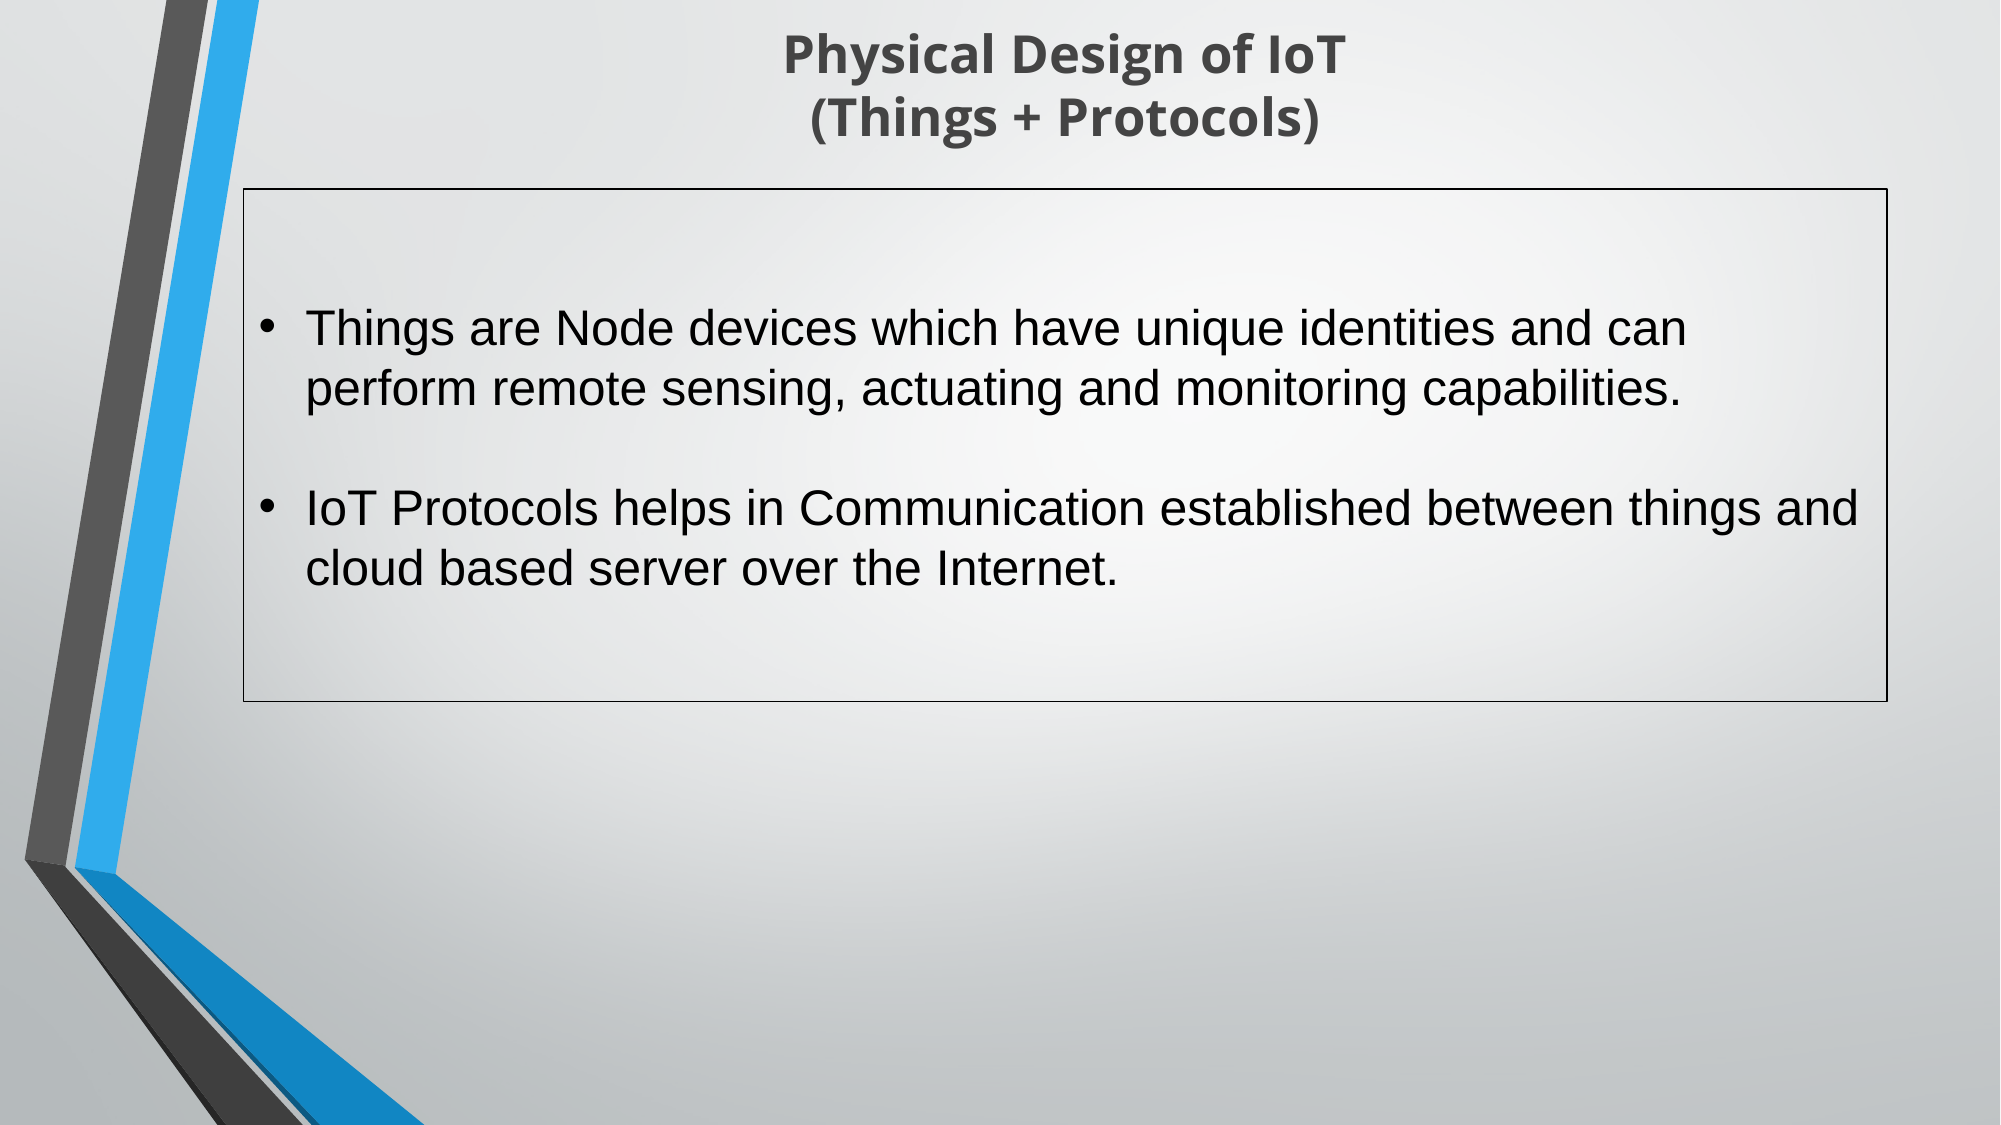

# Physical Design of IoT
(Things + Protocols)
Things are Node devices which have unique identities and can perform remote sensing, actuating and monitoring capabilities.

IoT Protocols helps in Communication established between things and cloud based server over the Internet.